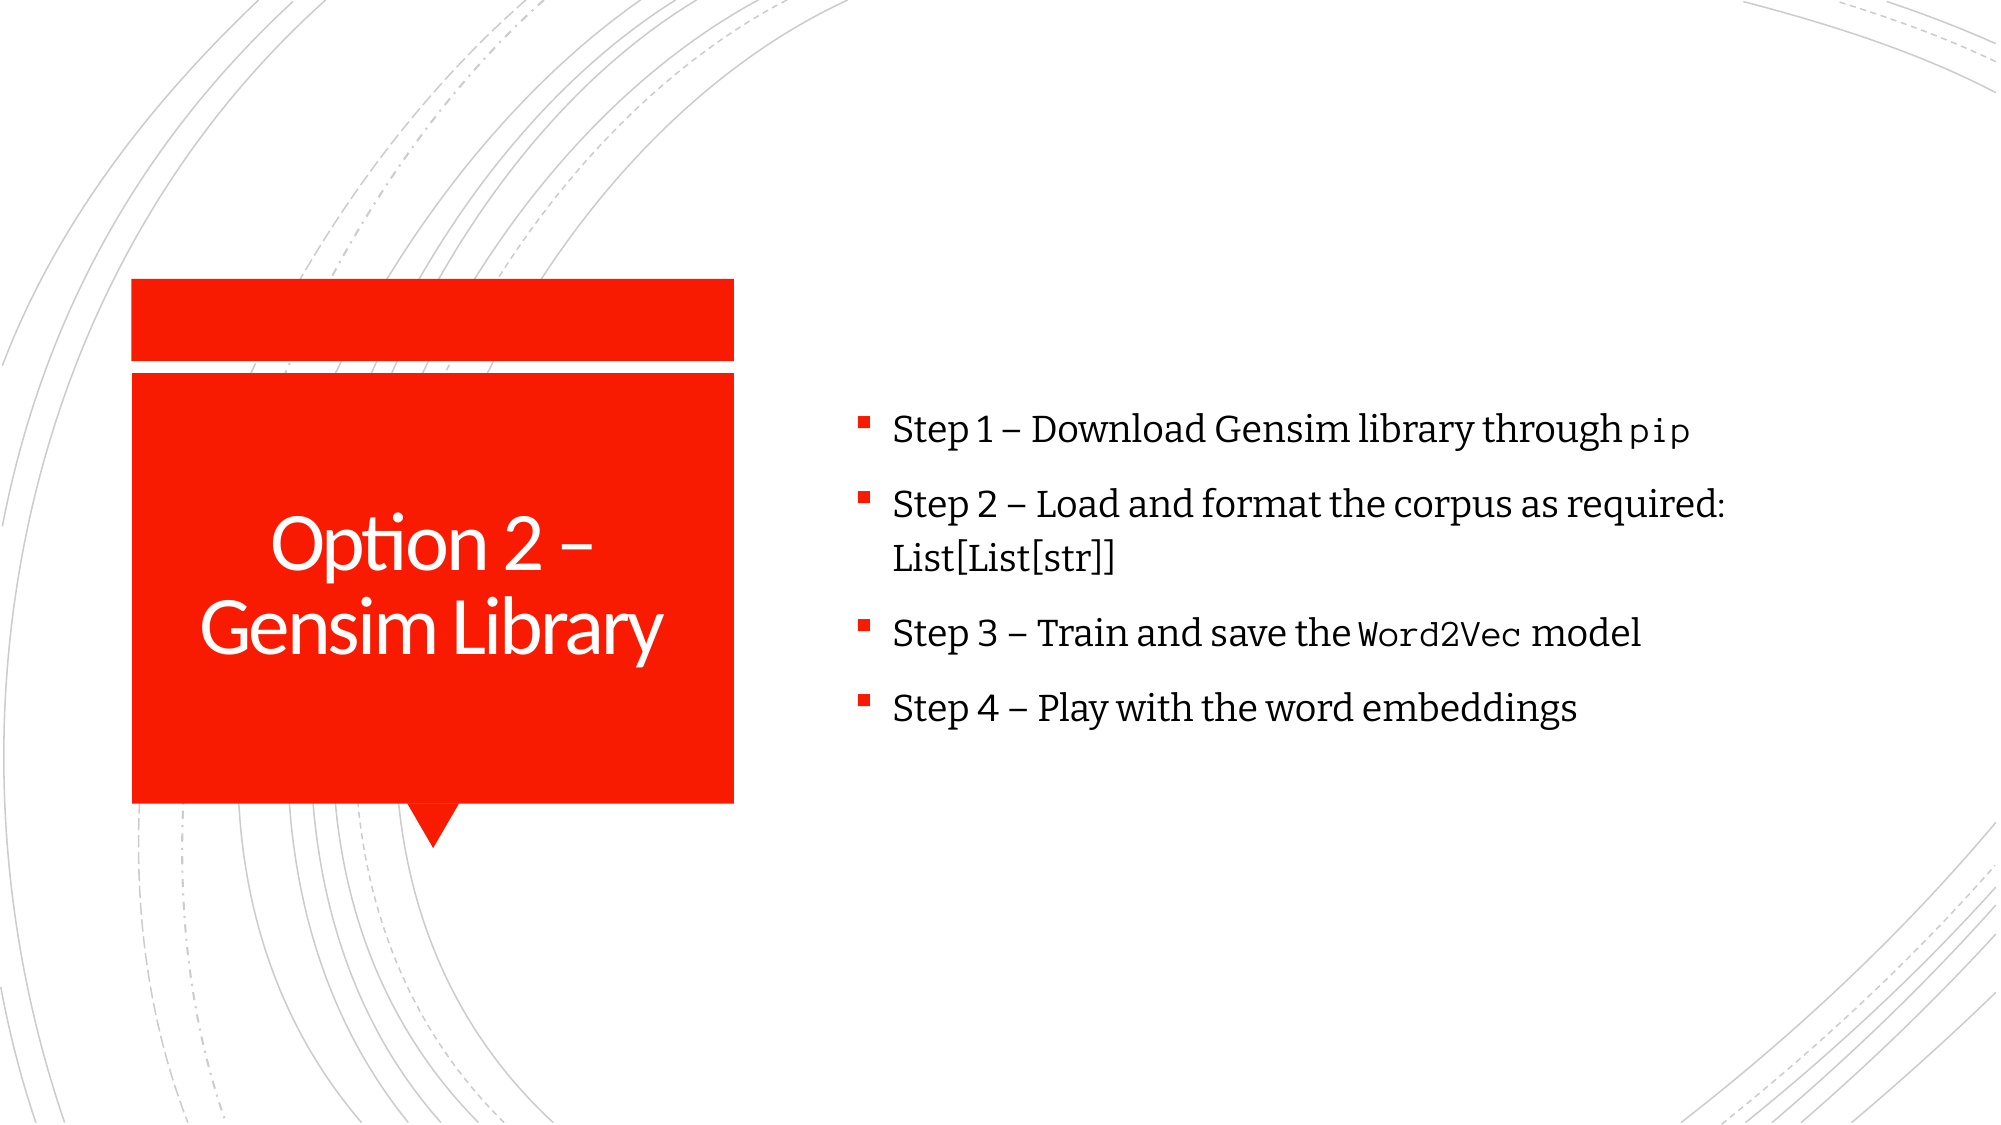

Step 1 – Download Gensim library through pip
Step 2 – Load and format the corpus as required: List[List[str]]
Step 3 – Train and save the Word2Vec model
Step 4 – Play with the word embeddings
# Option 2 – Gensim Library